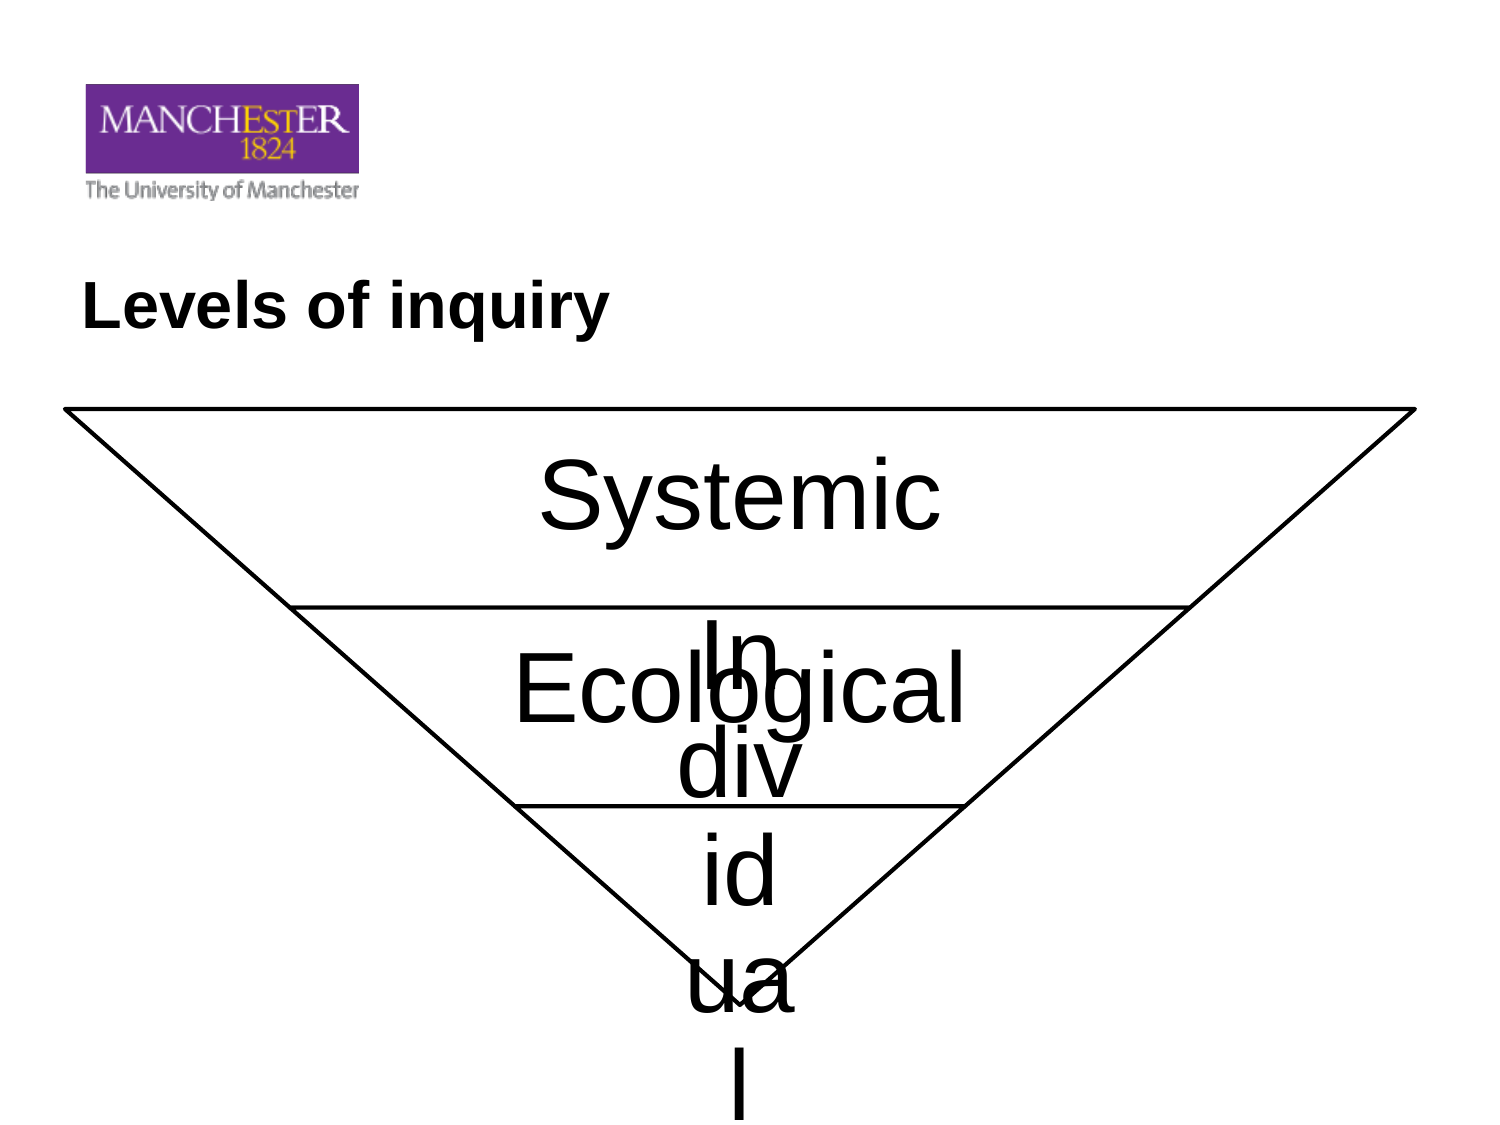

# Levels of inquiry
Systemic
Ecological
Individual